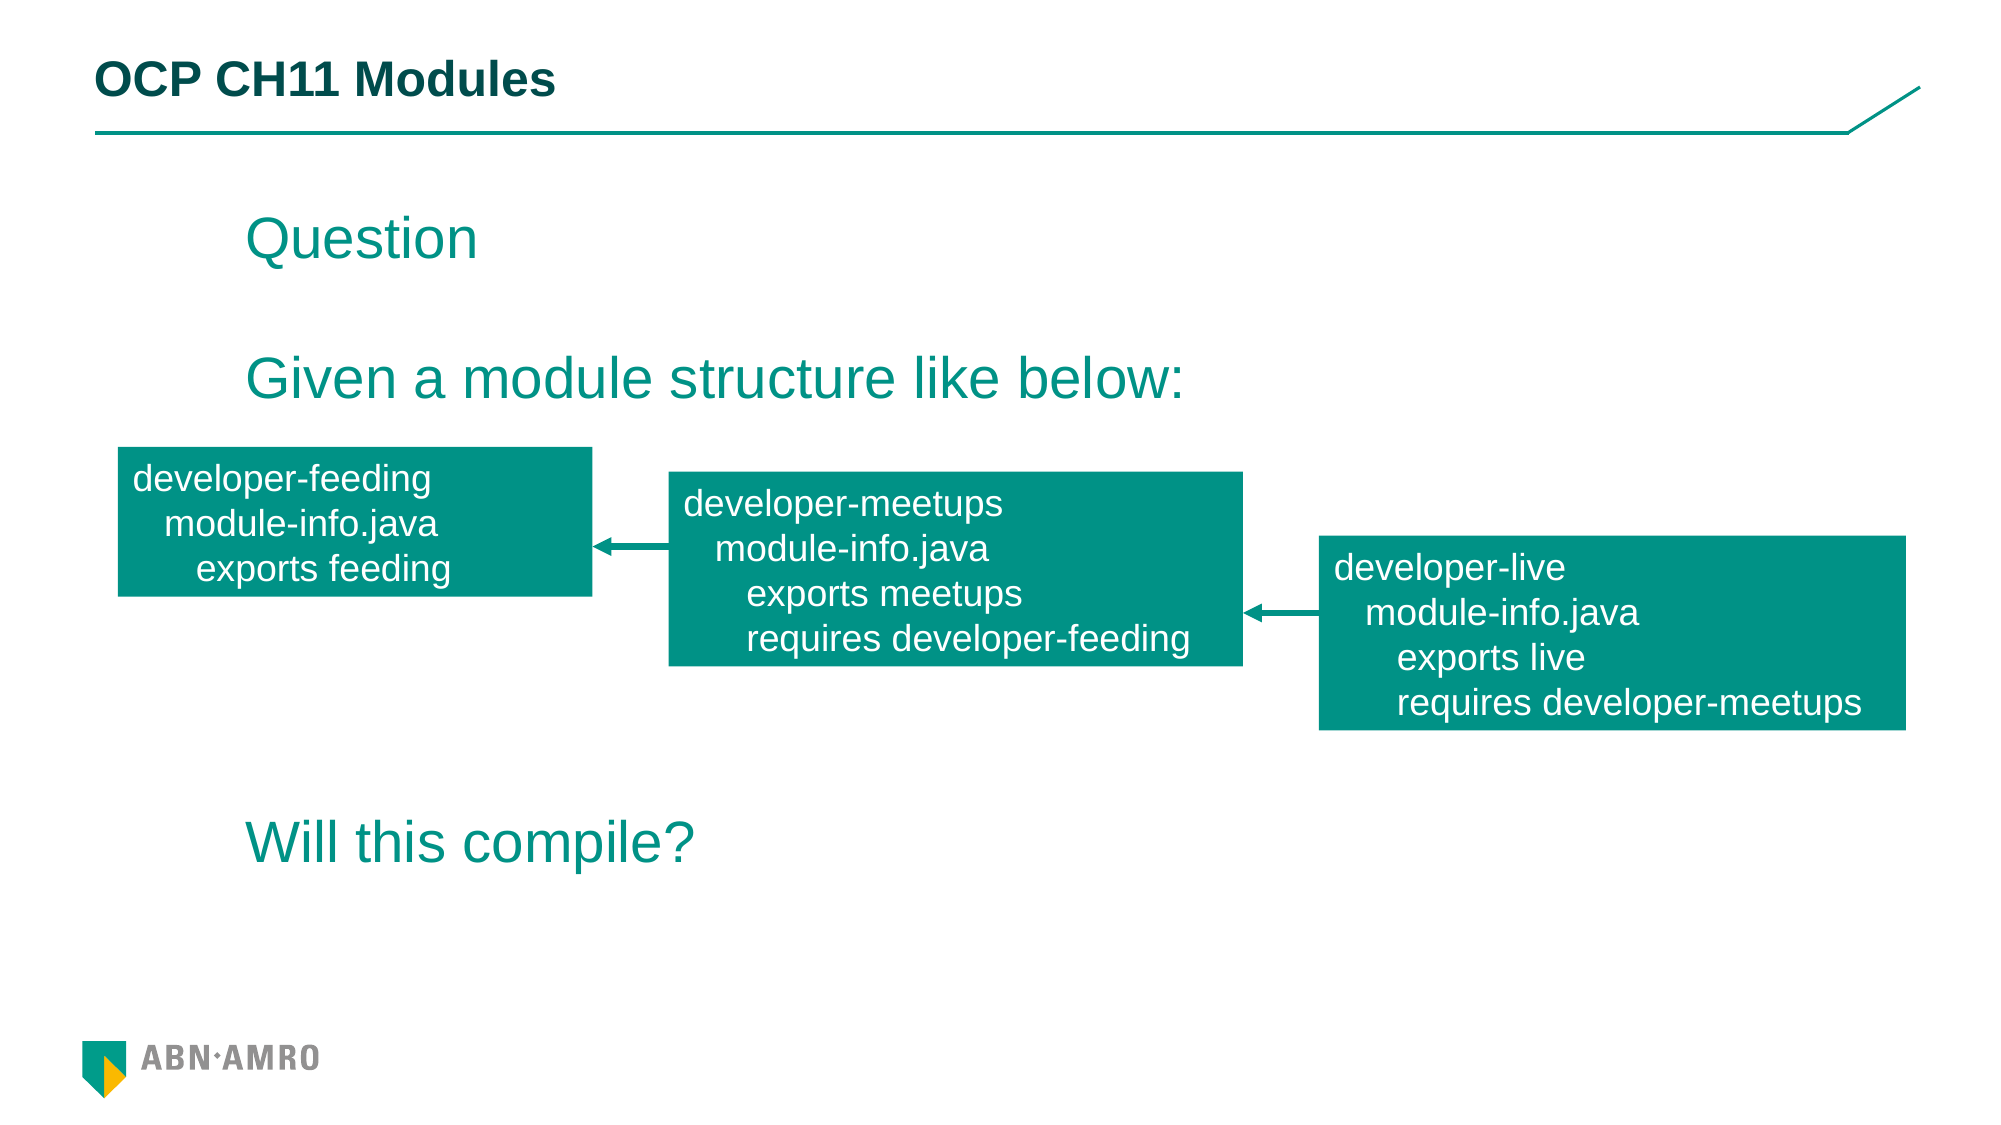

# OCP CH11 Modules
Question

Given a module structure like below:
developer-feeding
   module-info.java
      exports feeding
developer-meetups
   module-info.java
      exports meetups
      requires developer-feeding
developer-live
   module-info.java
      exports live
      requires developer-meetups
Will this compile?